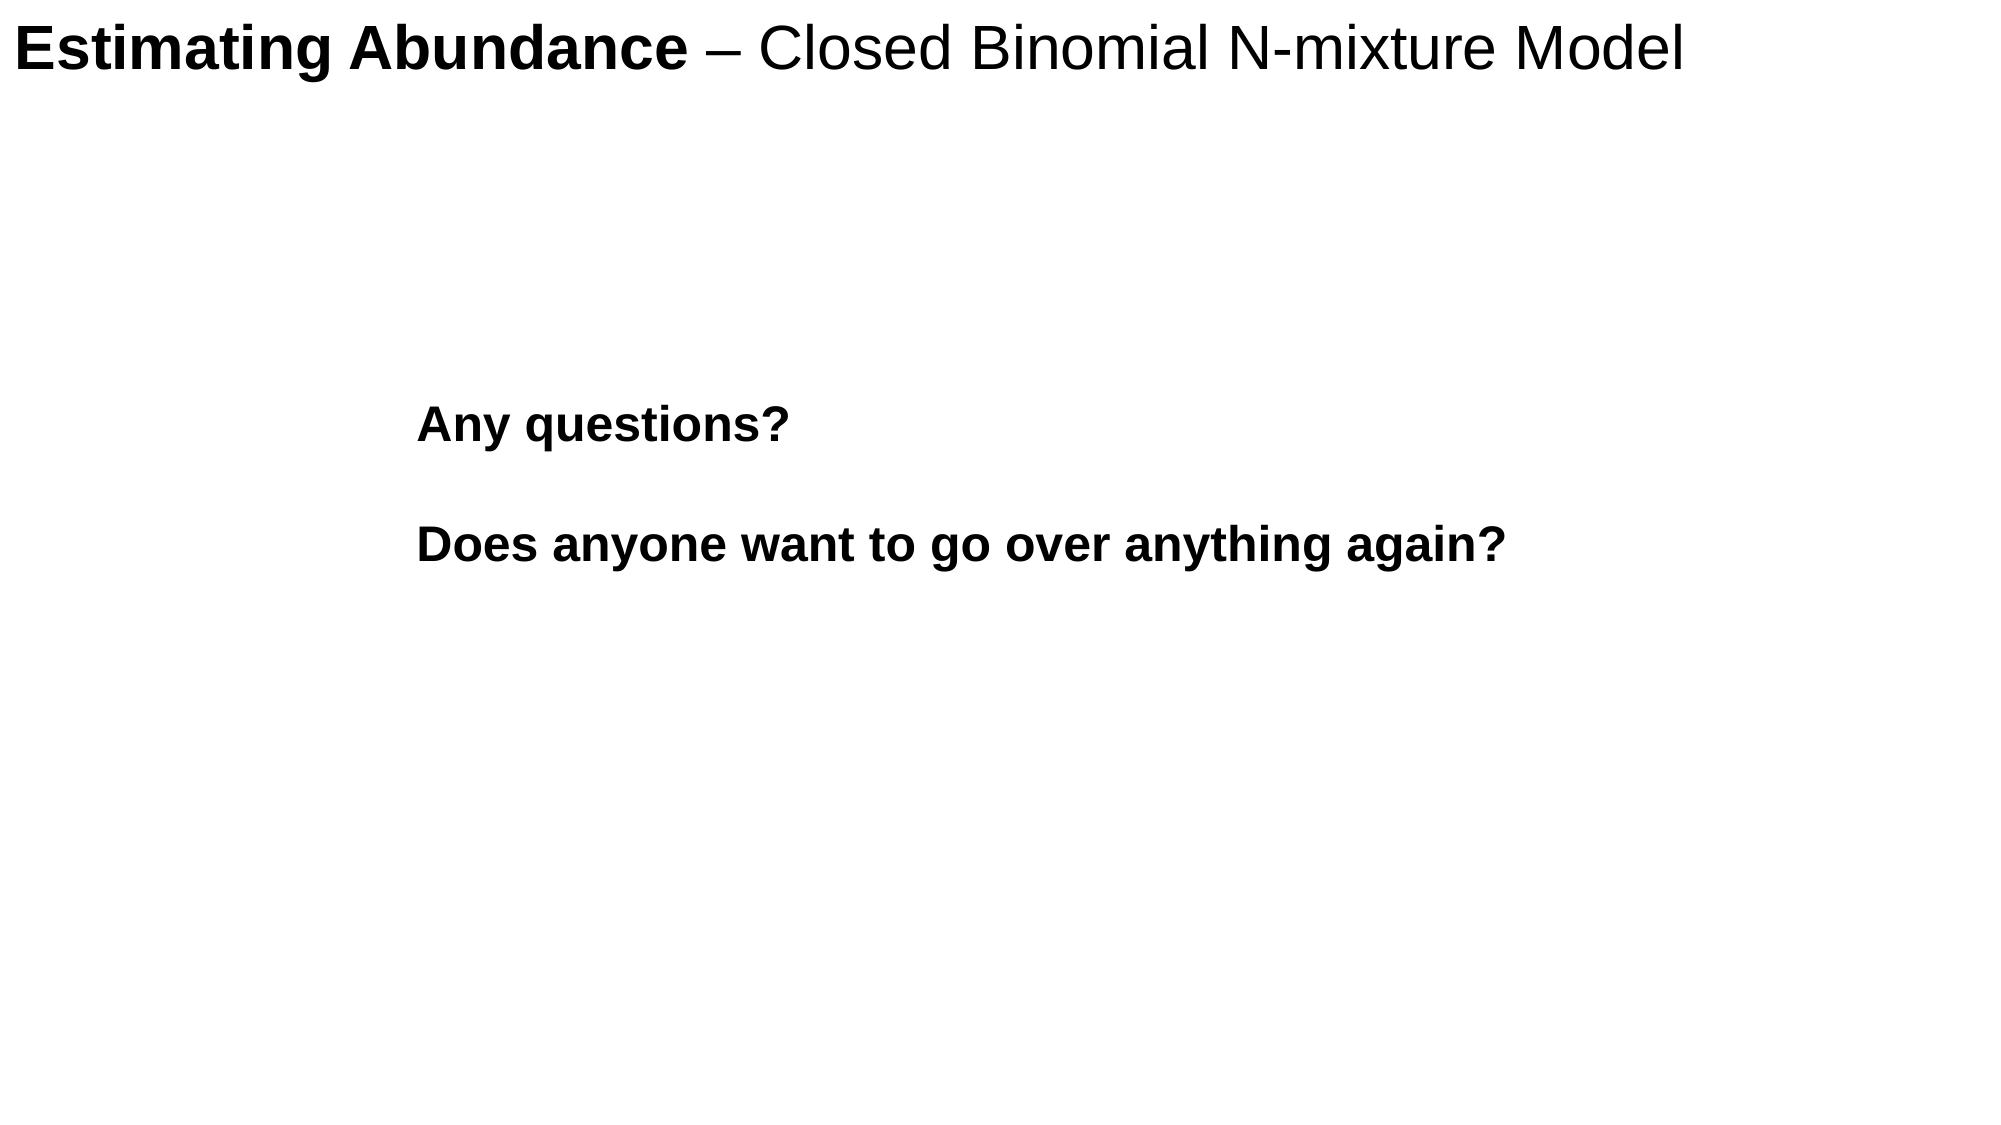

Estimating Abundance – Closed Binomial N-mixture Model
Any questions?

Does anyone want to go over anything again?